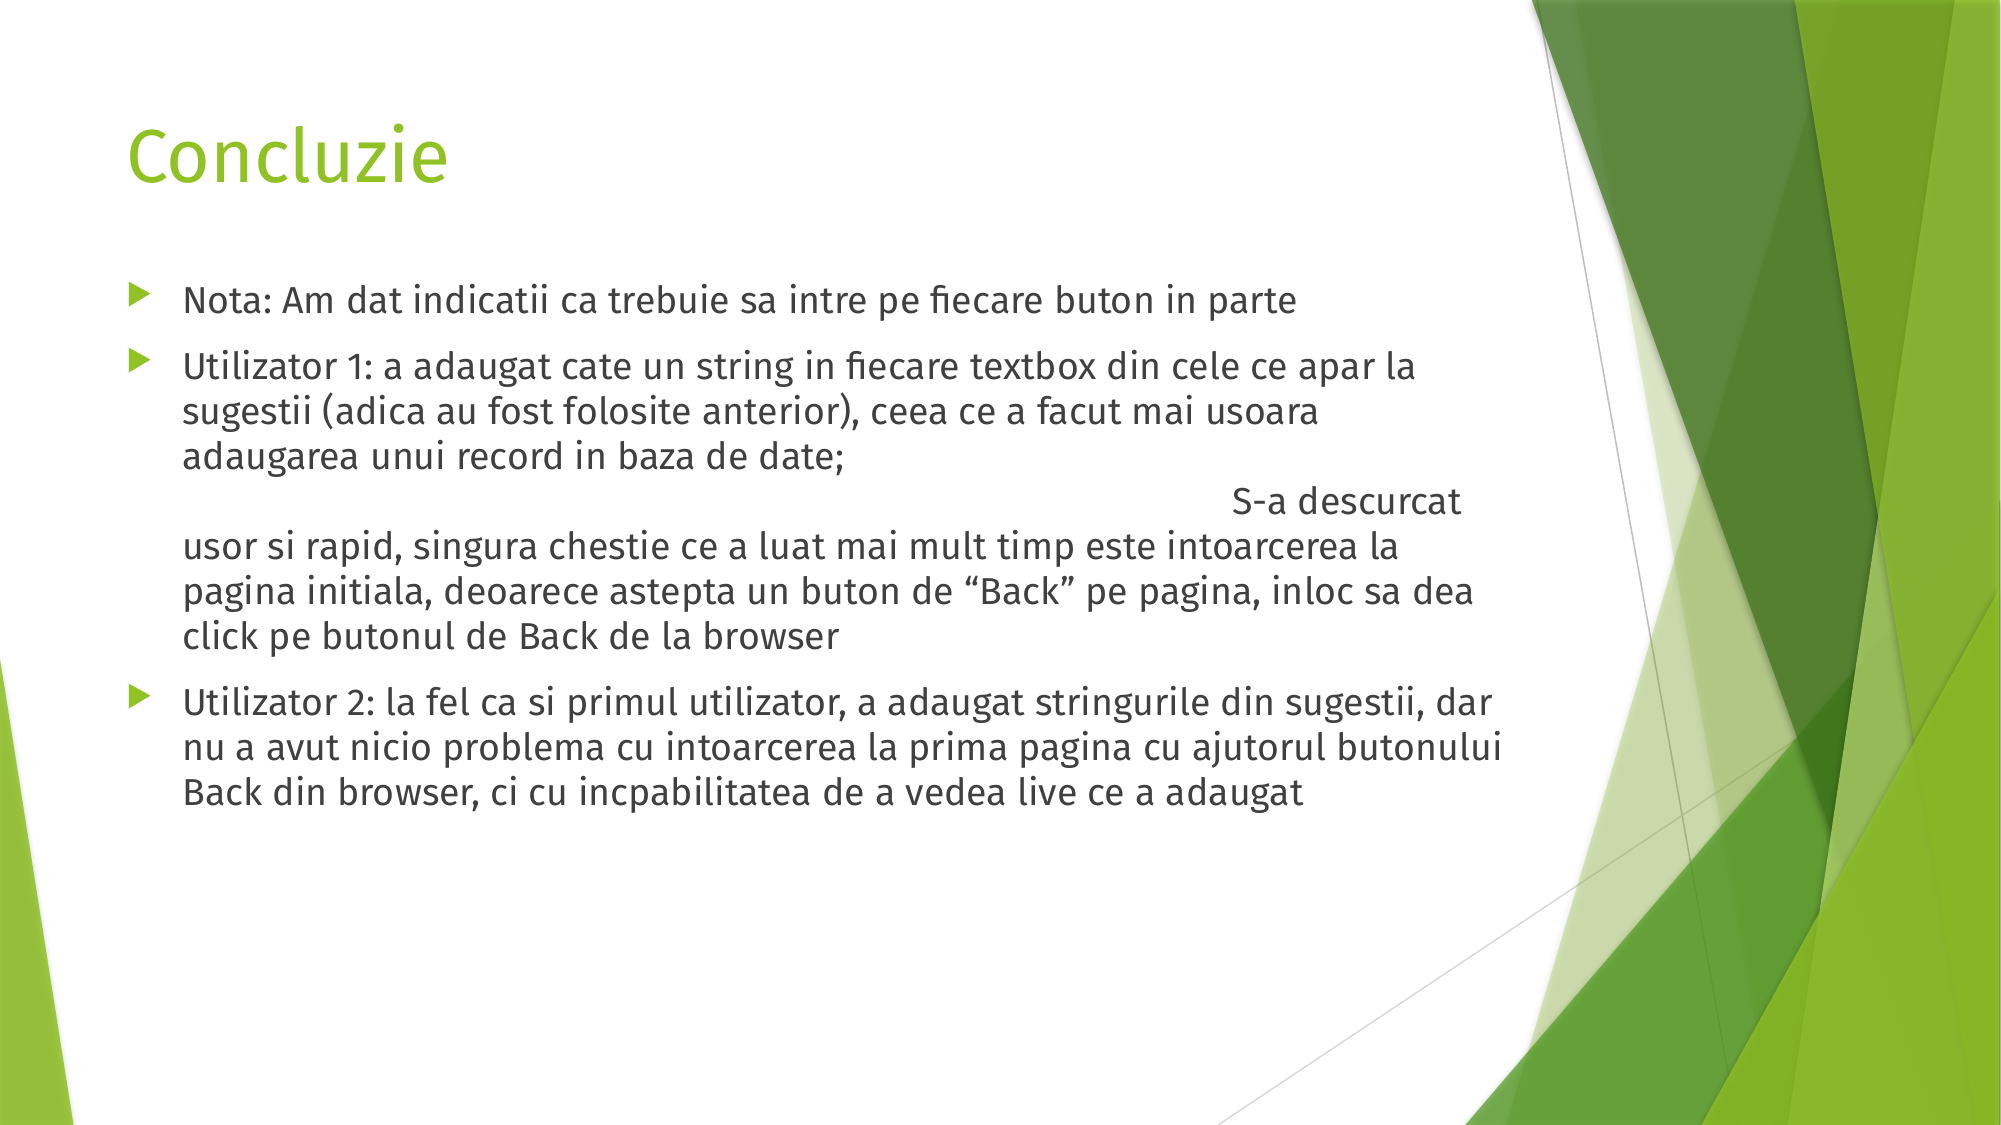

# Concluzie
Nota: Am dat indicatii ca trebuie sa intre pe fiecare buton in parte
Utilizator 1: a adaugat cate un string in fiecare textbox din cele ce apar la sugestii (adica au fost folosite anterior), ceea ce a facut mai usoara adaugarea unui record in baza de date; 									  		S-a descurcat usor si rapid, singura chestie ce a luat mai mult timp este intoarcerea la pagina initiala, deoarece astepta un buton de “Back” pe pagina, inloc sa dea click pe butonul de Back de la browser
Utilizator 2: la fel ca si primul utilizator, a adaugat stringurile din sugestii, dar nu a avut nicio problema cu intoarcerea la prima pagina cu ajutorul butonului Back din browser, ci cu incpabilitatea de a vedea live ce a adaugat